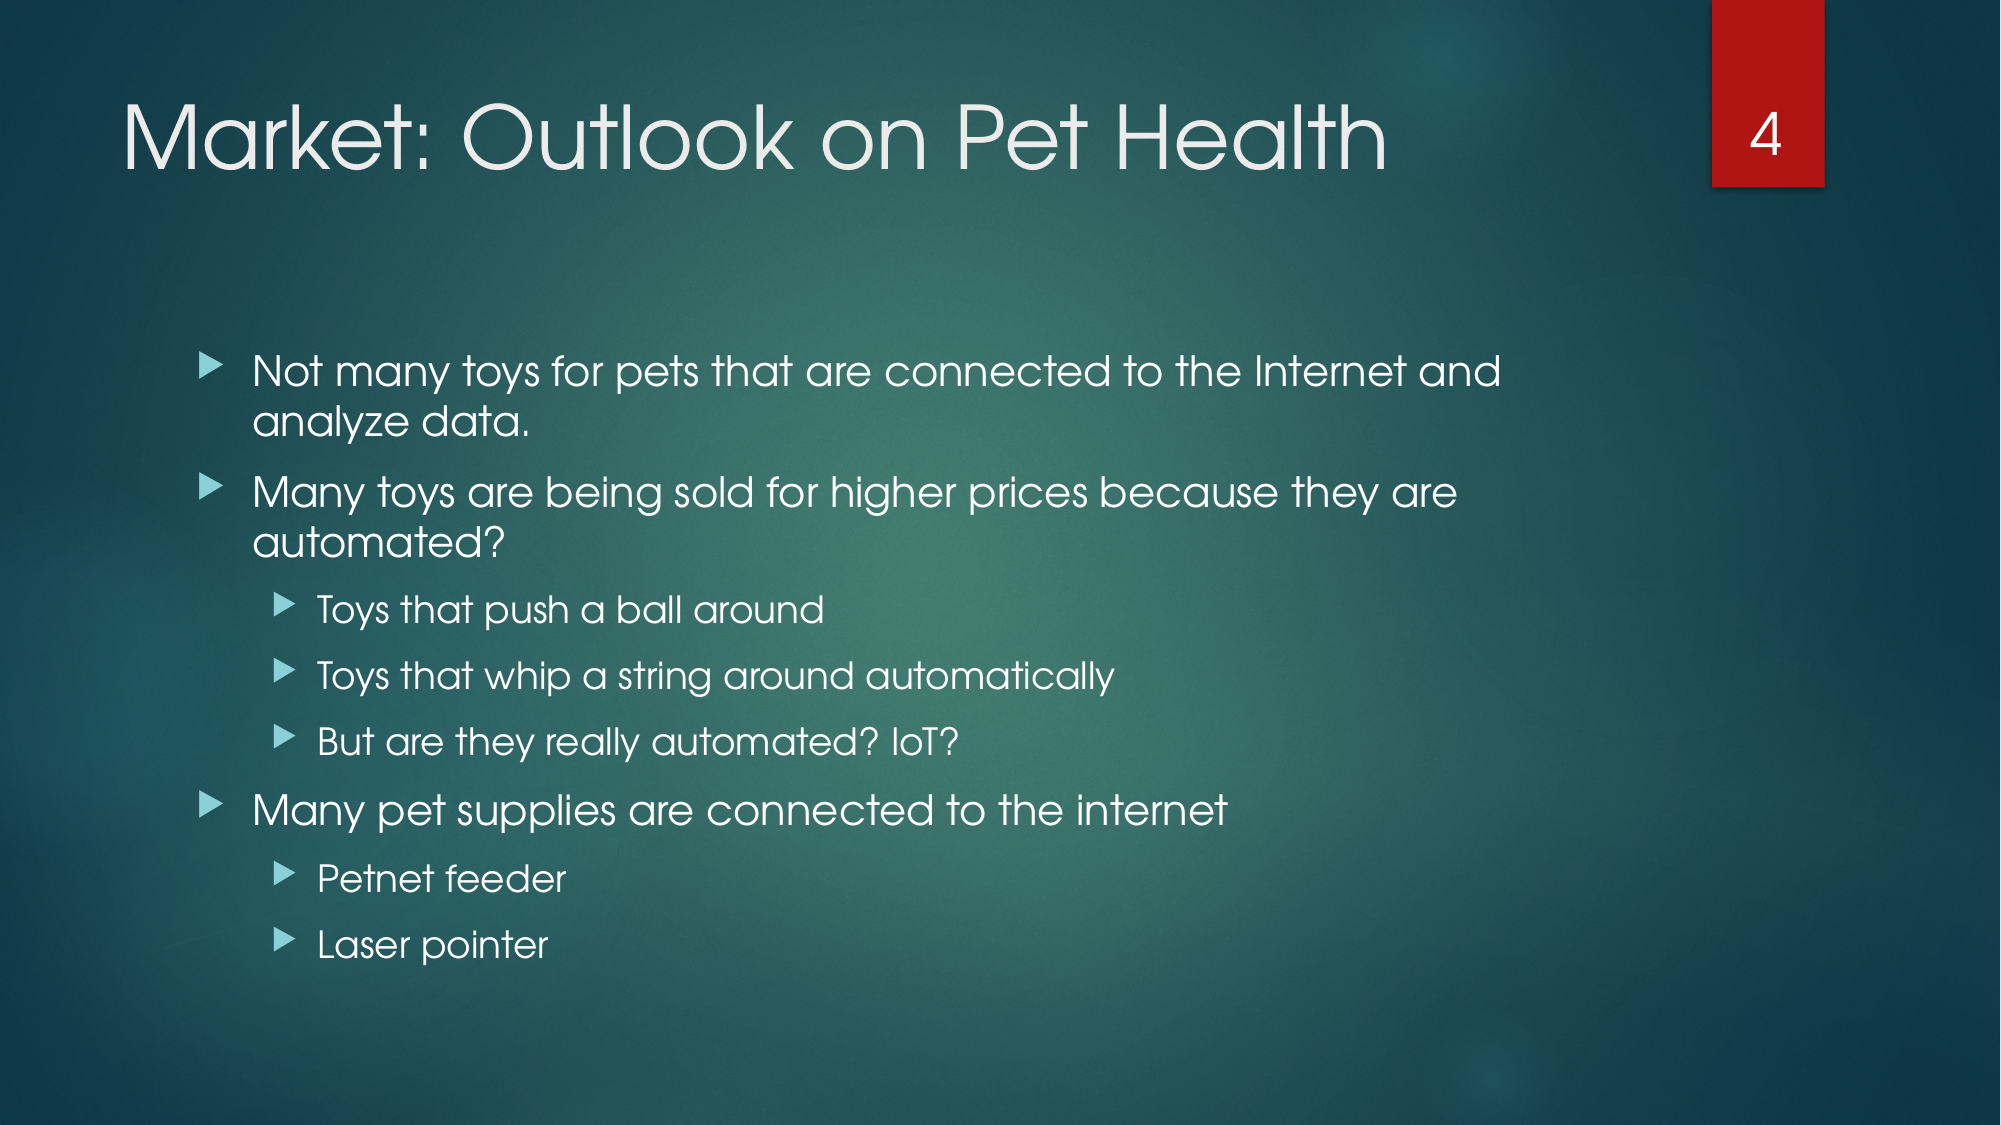

4
# Market: Outlook on Pet Health
Not many toys for pets that are connected to the Internet and analyze data.
Many toys are being sold for higher prices because they are automated?
Toys that push a ball around
Toys that whip a string around automatically
But are they really automated? IoT?
Many pet supplies are connected to the internet
Petnet feeder
Laser pointer